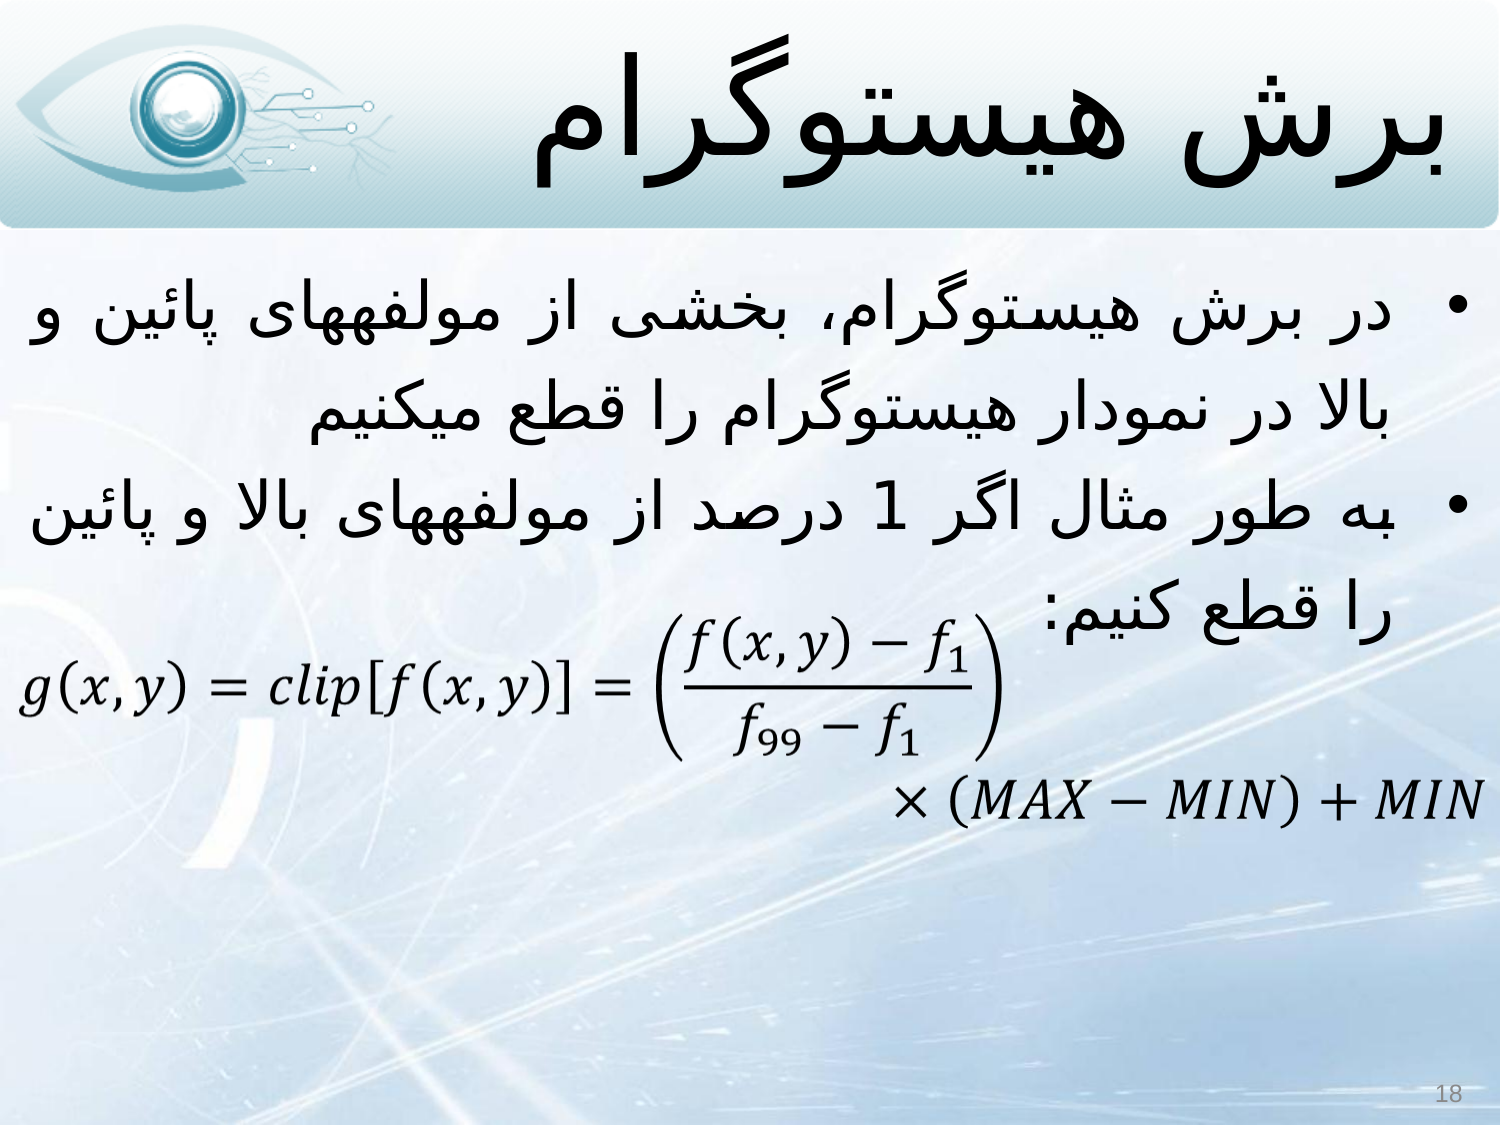

# برش هیستوگرام
در برش هیستوگرام، بخشی از مولفه‏های پائین و بالا در نمودار هیستوگرام را قطع می‏کنیم
به طور مثال اگر 1 درصد از مولفه‏های بالا و پائین را قطع کنیم:

18